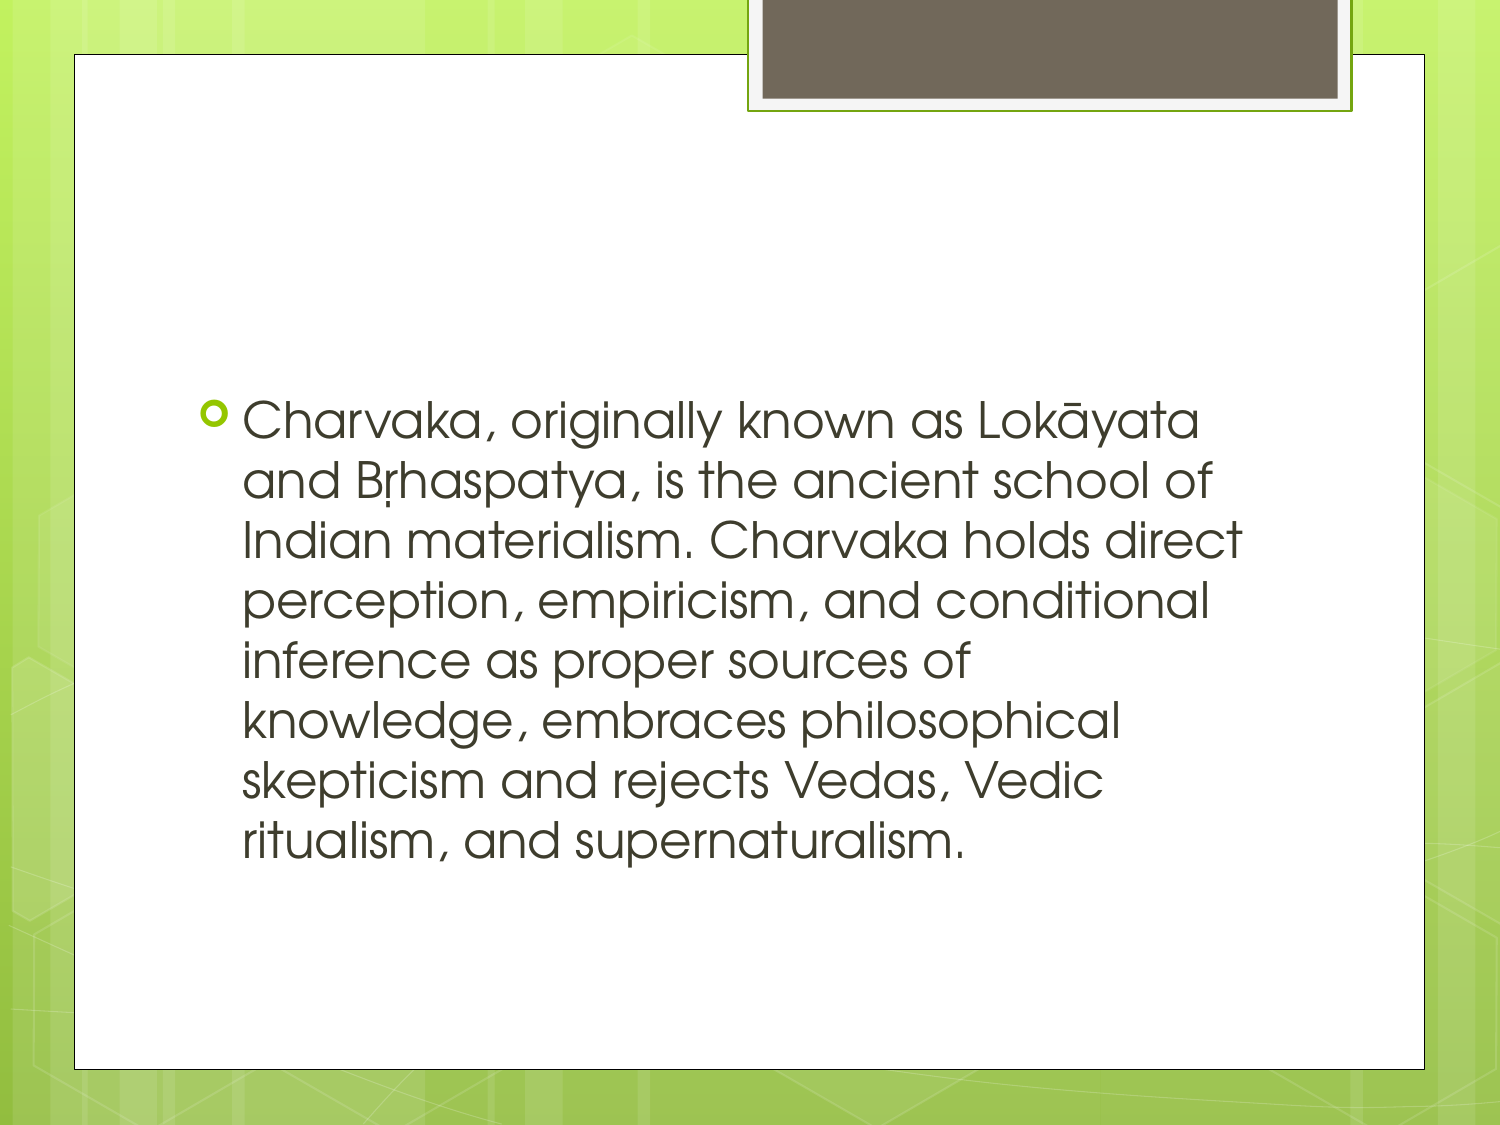

#
Charvaka, originally known as Lokāyata and Bṛhaspatya, is the ancient school of Indian materialism. Charvaka holds direct perception, empiricism, and conditional inference as proper sources of knowledge, embraces philosophical skepticism and rejects Vedas, Vedic ritualism, and supernaturalism.